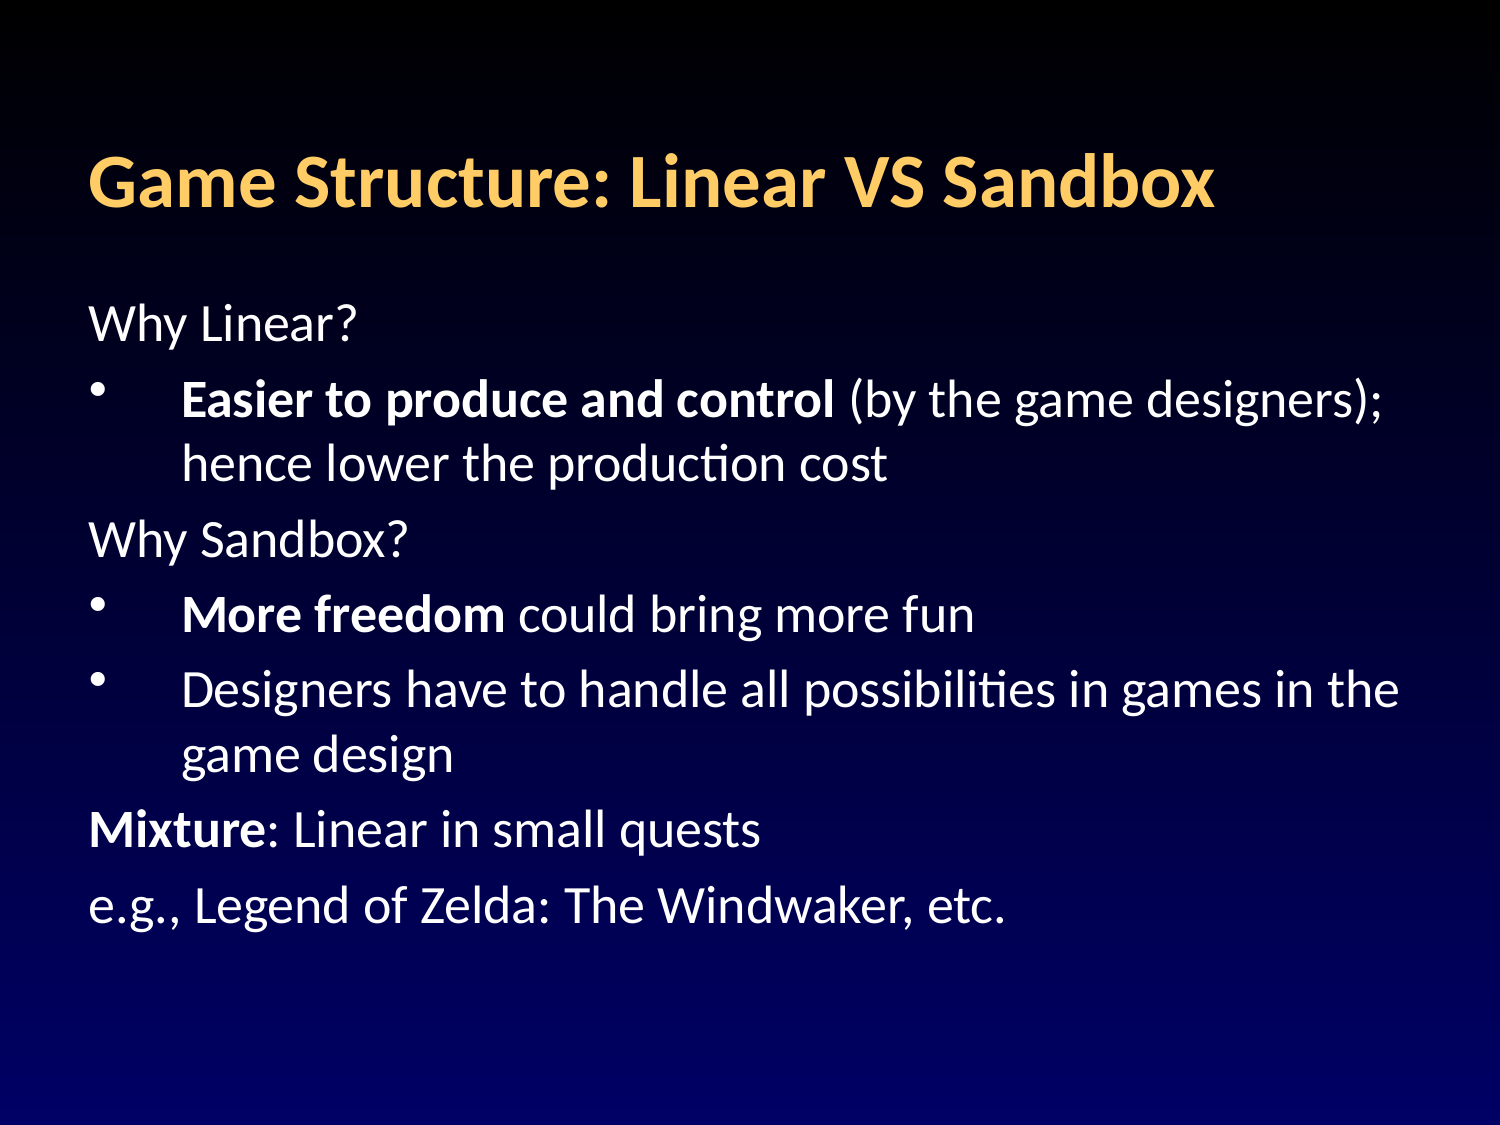

# Game Structure: Linear VS Sandbox
Why Linear?
Easier to produce and control (by the game designers); hence lower the production cost
Why Sandbox?
More freedom could bring more fun
Designers have to handle all possibilities in games in the game design
Mixture: Linear in small quests
e.g., Legend of Zelda: The Windwaker, etc.